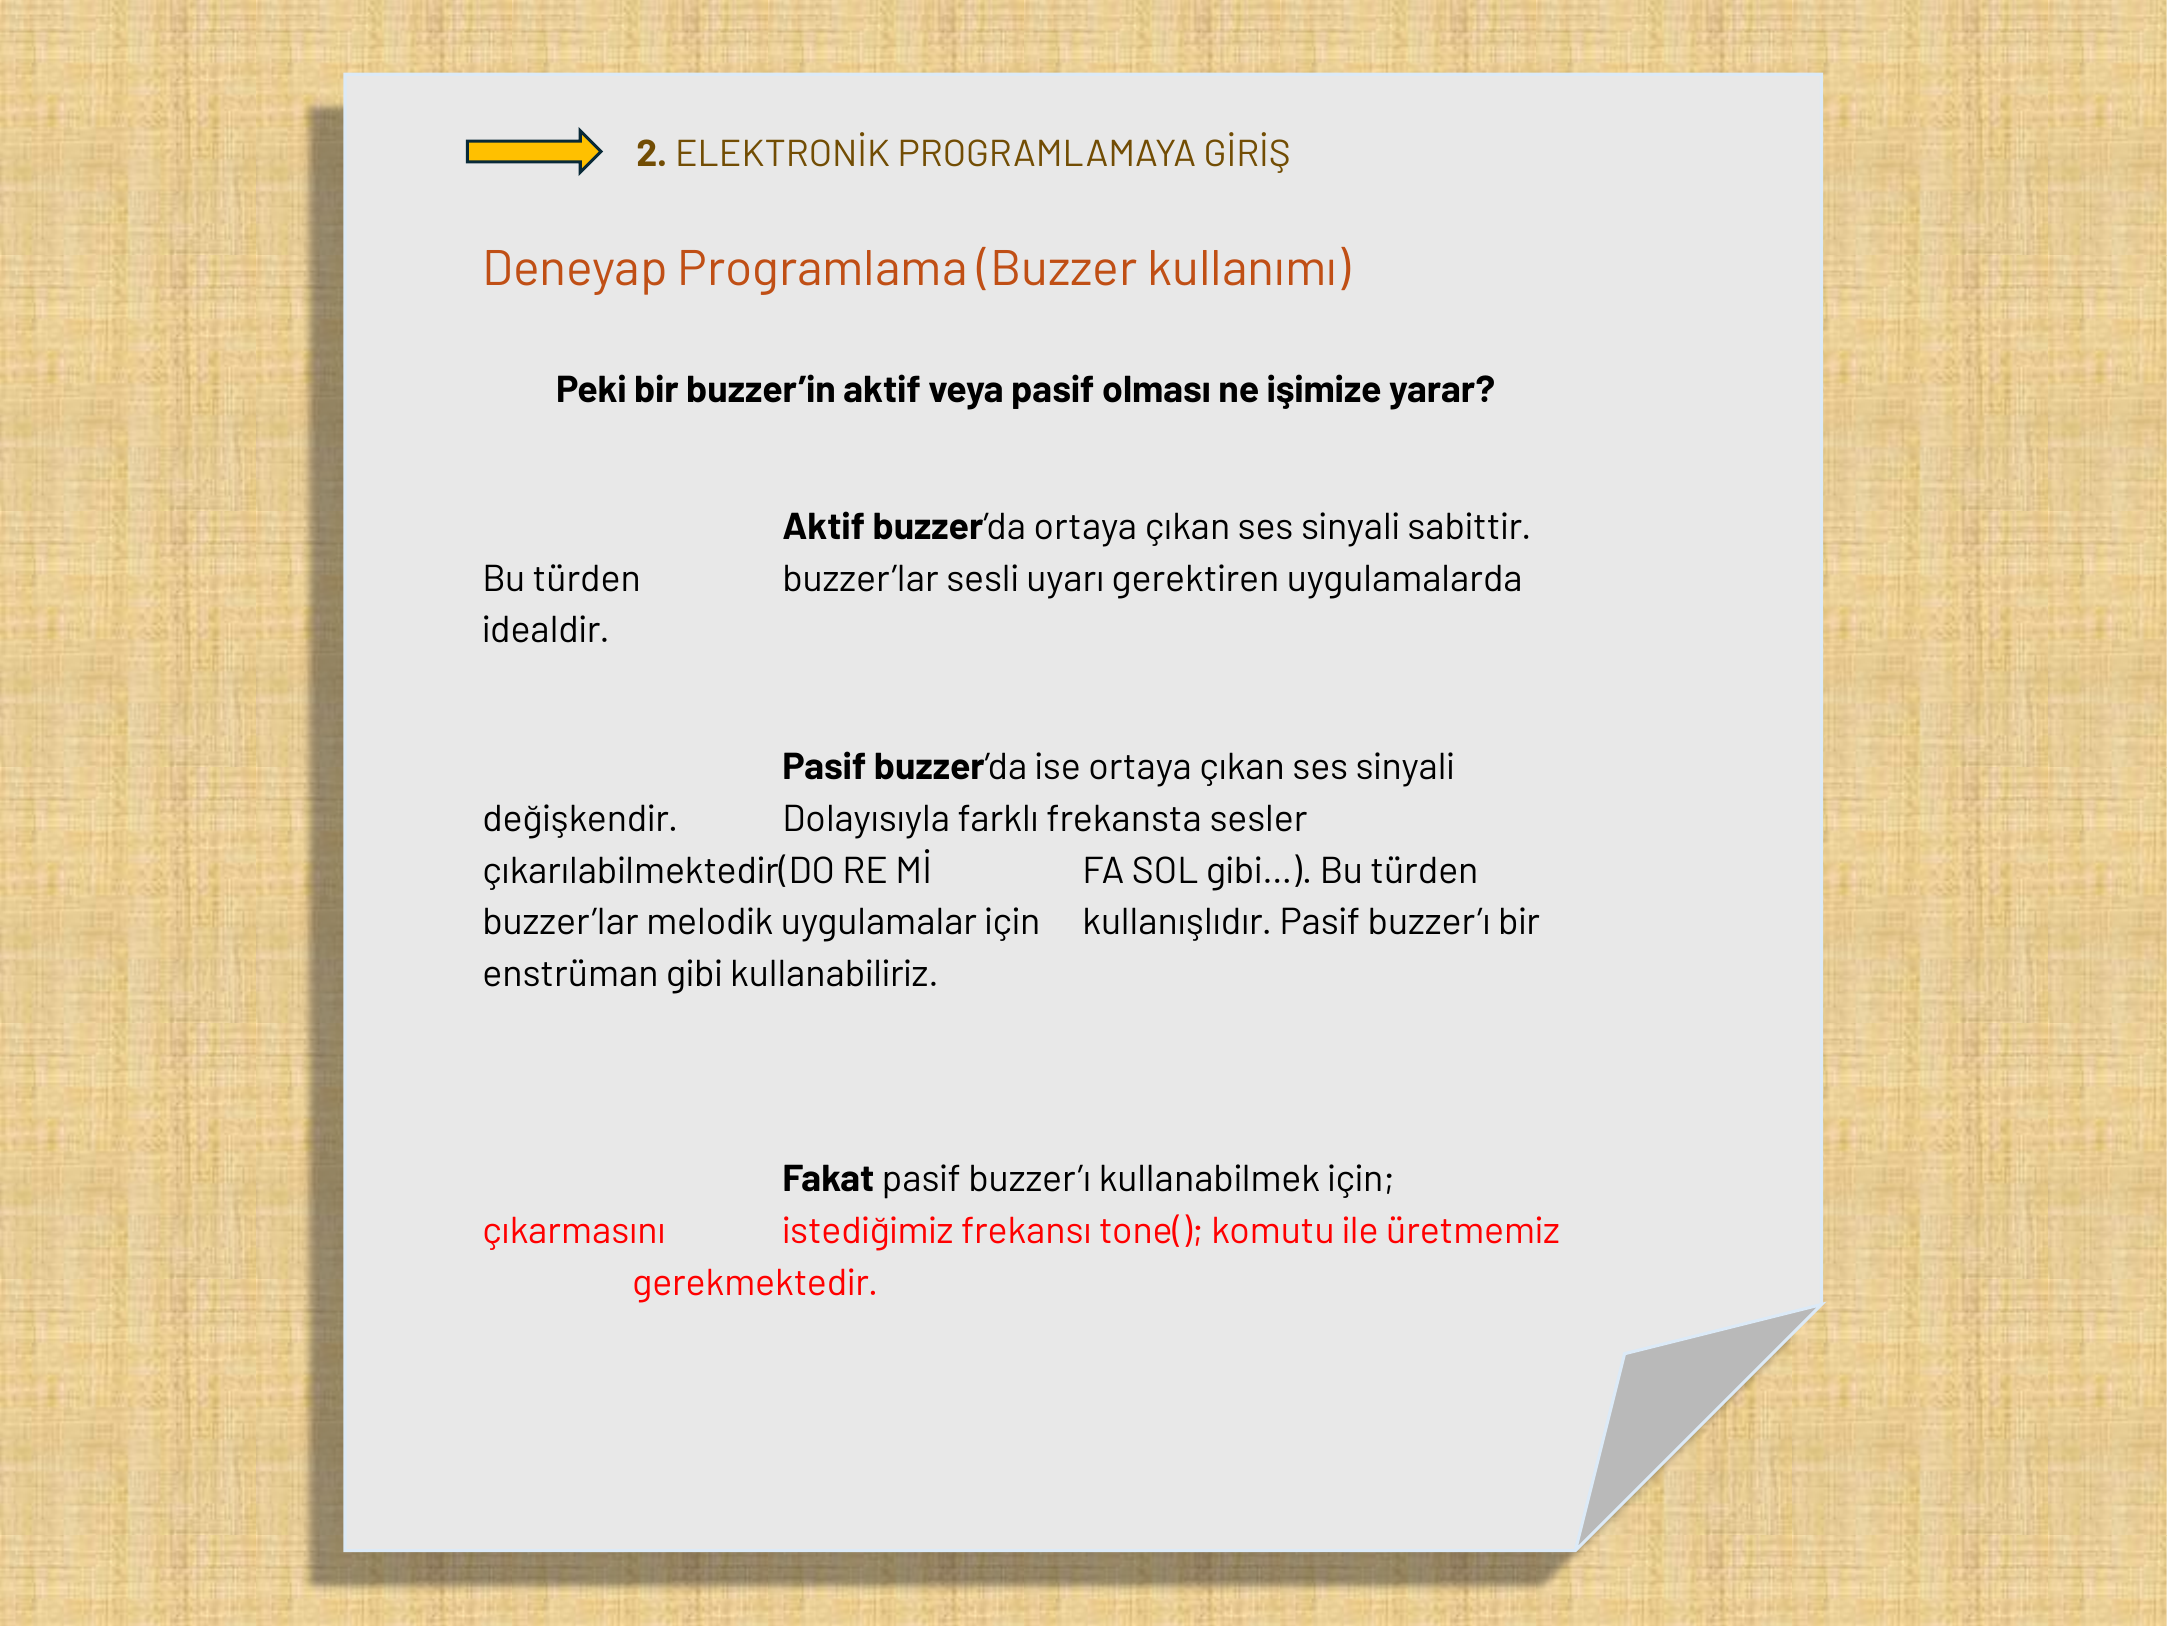

2. ELEKTRONİK PROGRAMLAMAYA GİRİŞ

Deneyap Programlama (Buzzer kullanımı)
Peki bir buzzer’in aktif veya pasif olması ne işimize yarar?

		Aktif buzzer’da ortaya çıkan ses sinyali sabittir. Bu türden 	buzzer’lar sesli uyarı gerektiren uygulamalarda idealdir.

		Pasif buzzer’da ise ortaya çıkan ses sinyali değişkendir. 	Dolayısıyla farklı frekansta sesler çıkarılabilmektedir(DO RE Mİ 	FA SOL gibi…). Bu türden buzzer’lar melodik uygulamalar için 	kullanışlıdır. Pasif buzzer’ı bir enstrüman gibi kullanabiliriz.

		Fakat pasif buzzer’ı kullanabilmek için; çıkarmasını 	istediğimiz frekansı tone(); komutu ile üretmemiz 	gerekmektedir.